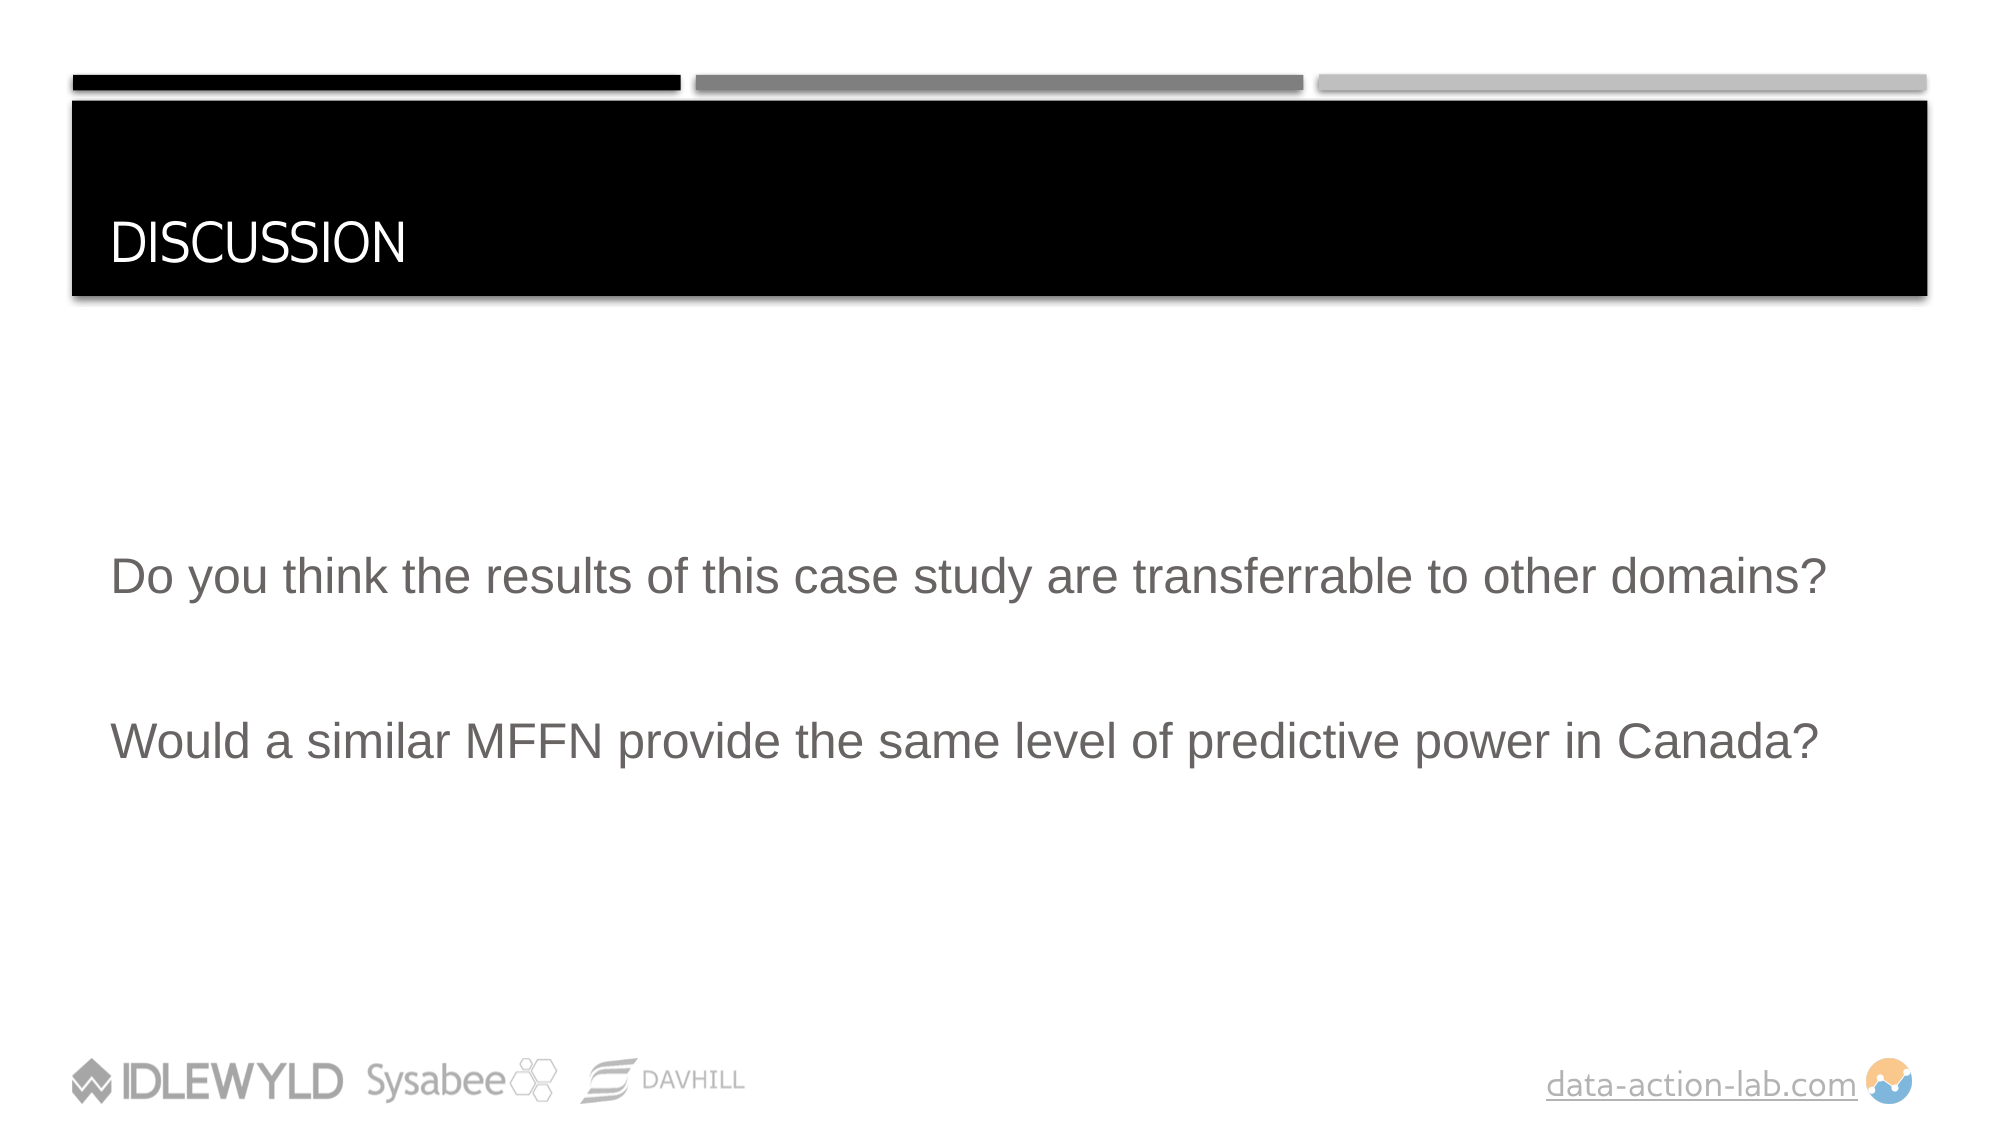

# DISCUSSION
Do you think the results of this case study are transferrable to other domains?

Would a similar MFFN provide the same level of predictive power in Canada?